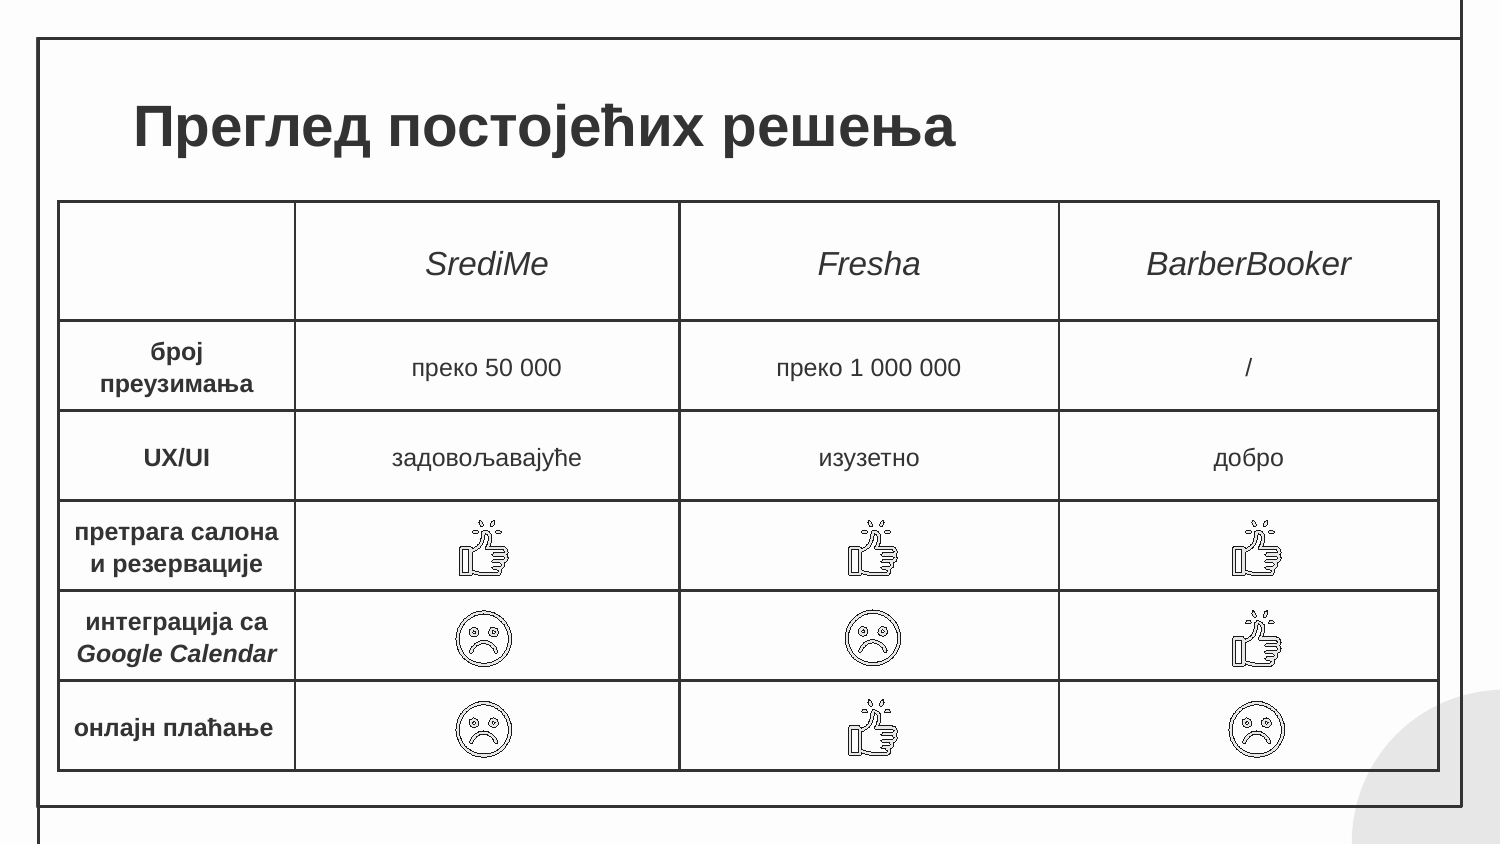

# Преглед постојећих решења
|  | SrediMe | Fresha | BarberBooker |
| --- | --- | --- | --- |
| број преузимања | преко 50 000 | преко 1 000 000 | / |
| UX/UI | задовољавајуће | изузетно | добро |
| претрага салона и резервације |  |  |  |
| интеграција са Google Calendar |  |  |  |
| онлајн плаћање |  |  |  |